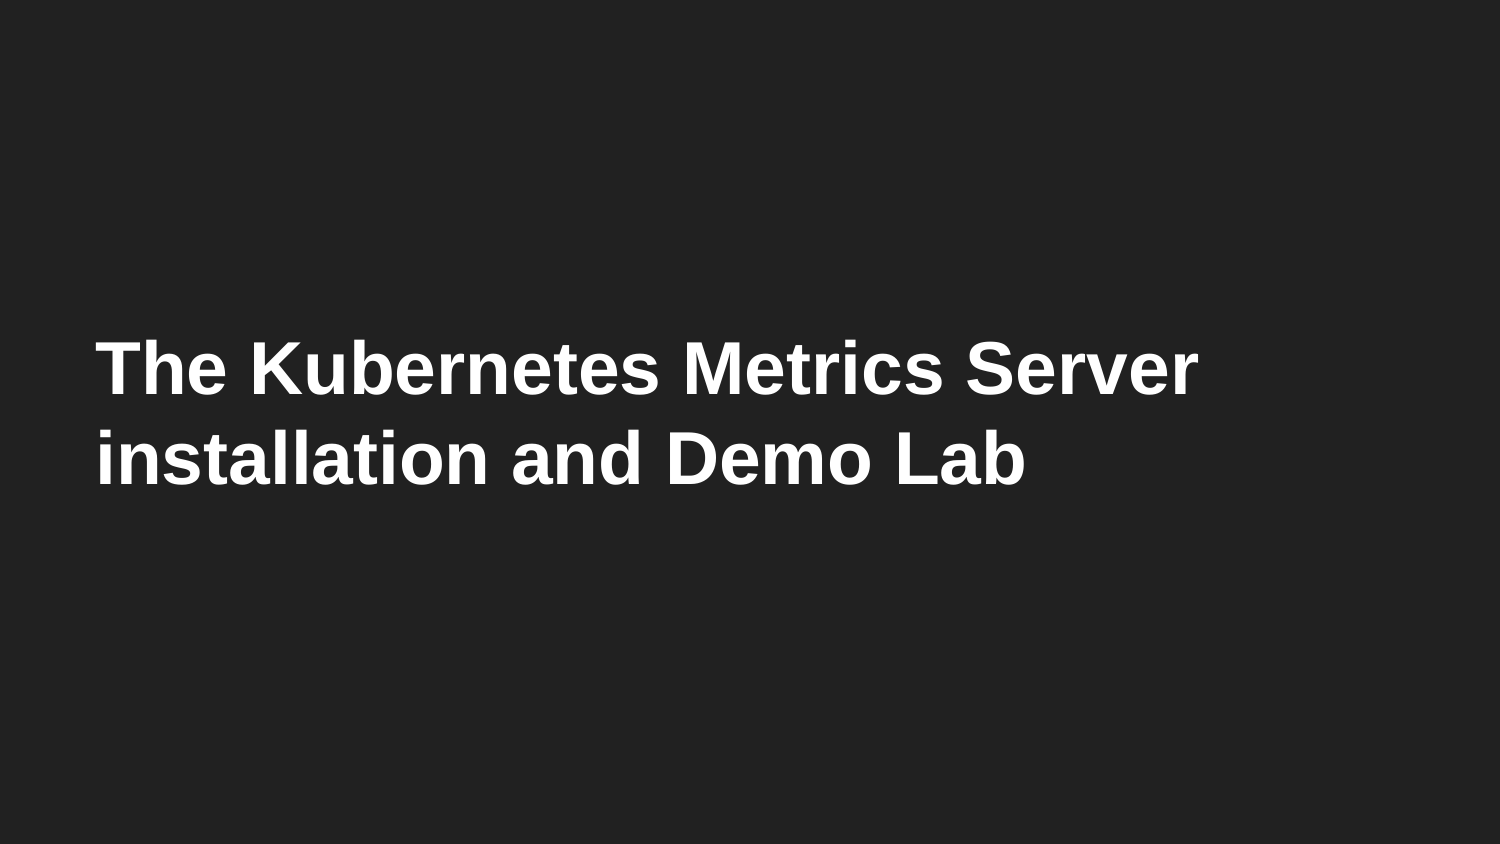

# The Kubernetes Metrics Server installation and Demo Lab